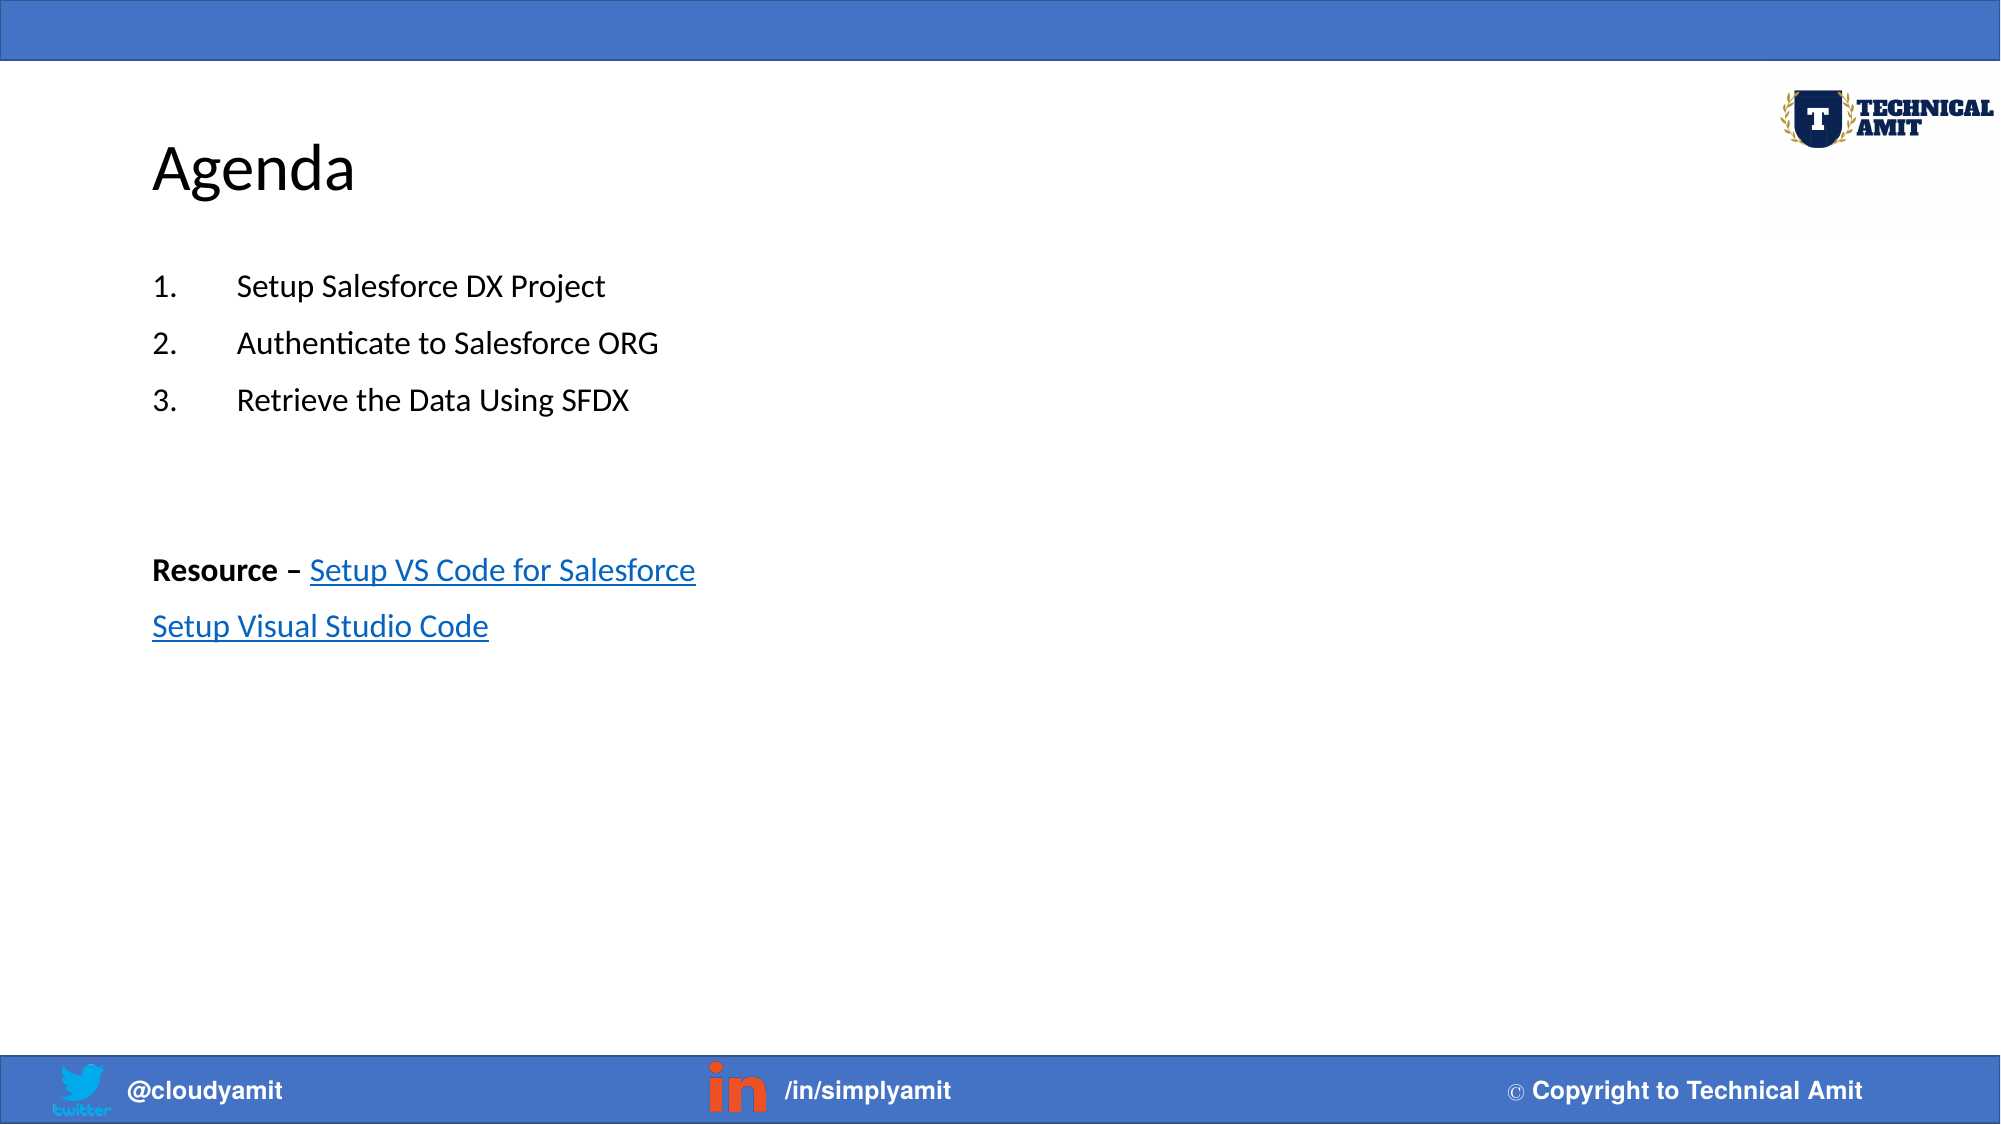

# Agenda
Setup Salesforce DX Project
Authenticate to Salesforce ORG
Retrieve the Data Using SFDX

Resource – Setup VS Code for Salesforce
Setup Visual Studio Code